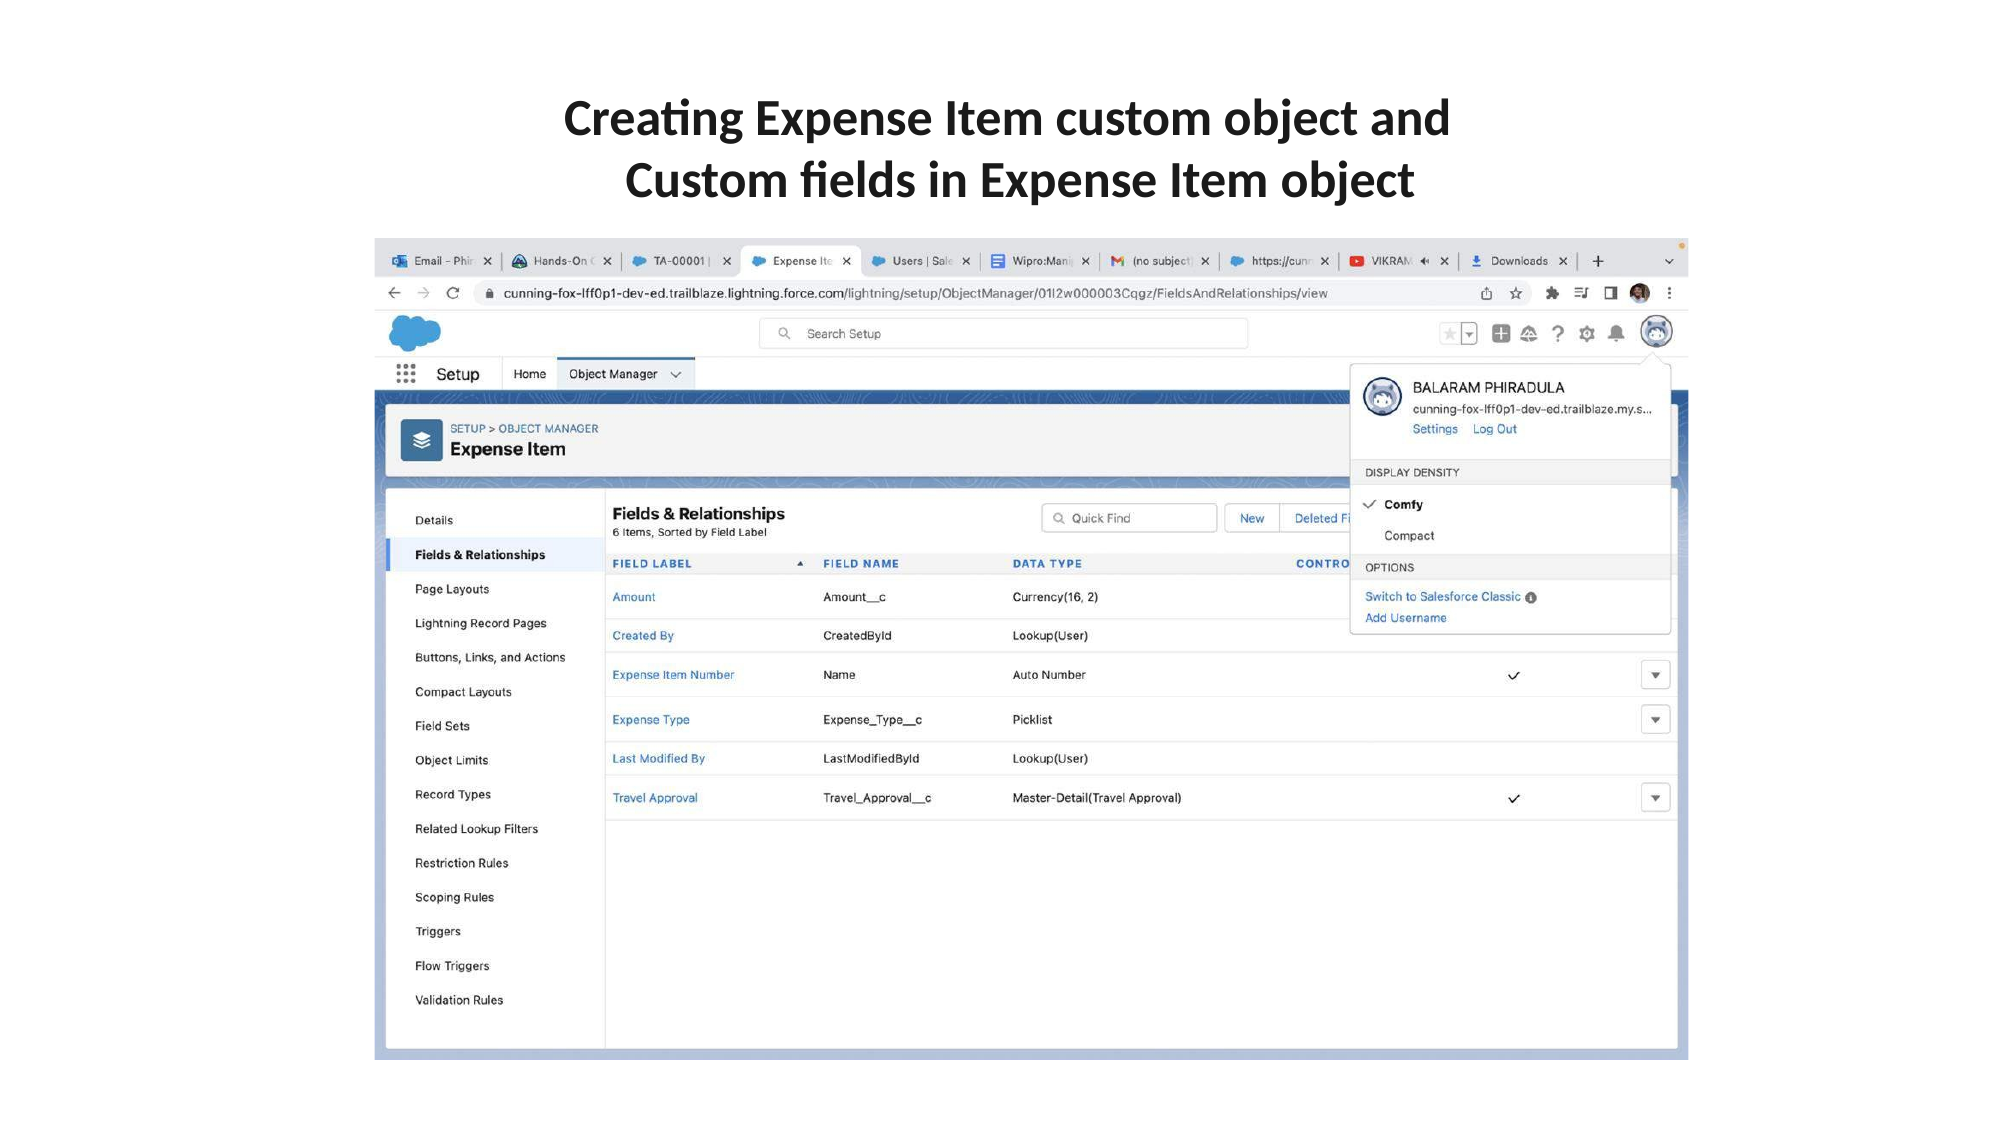

# Creating Expense Item custom object and  Custom fields in Expense Item object